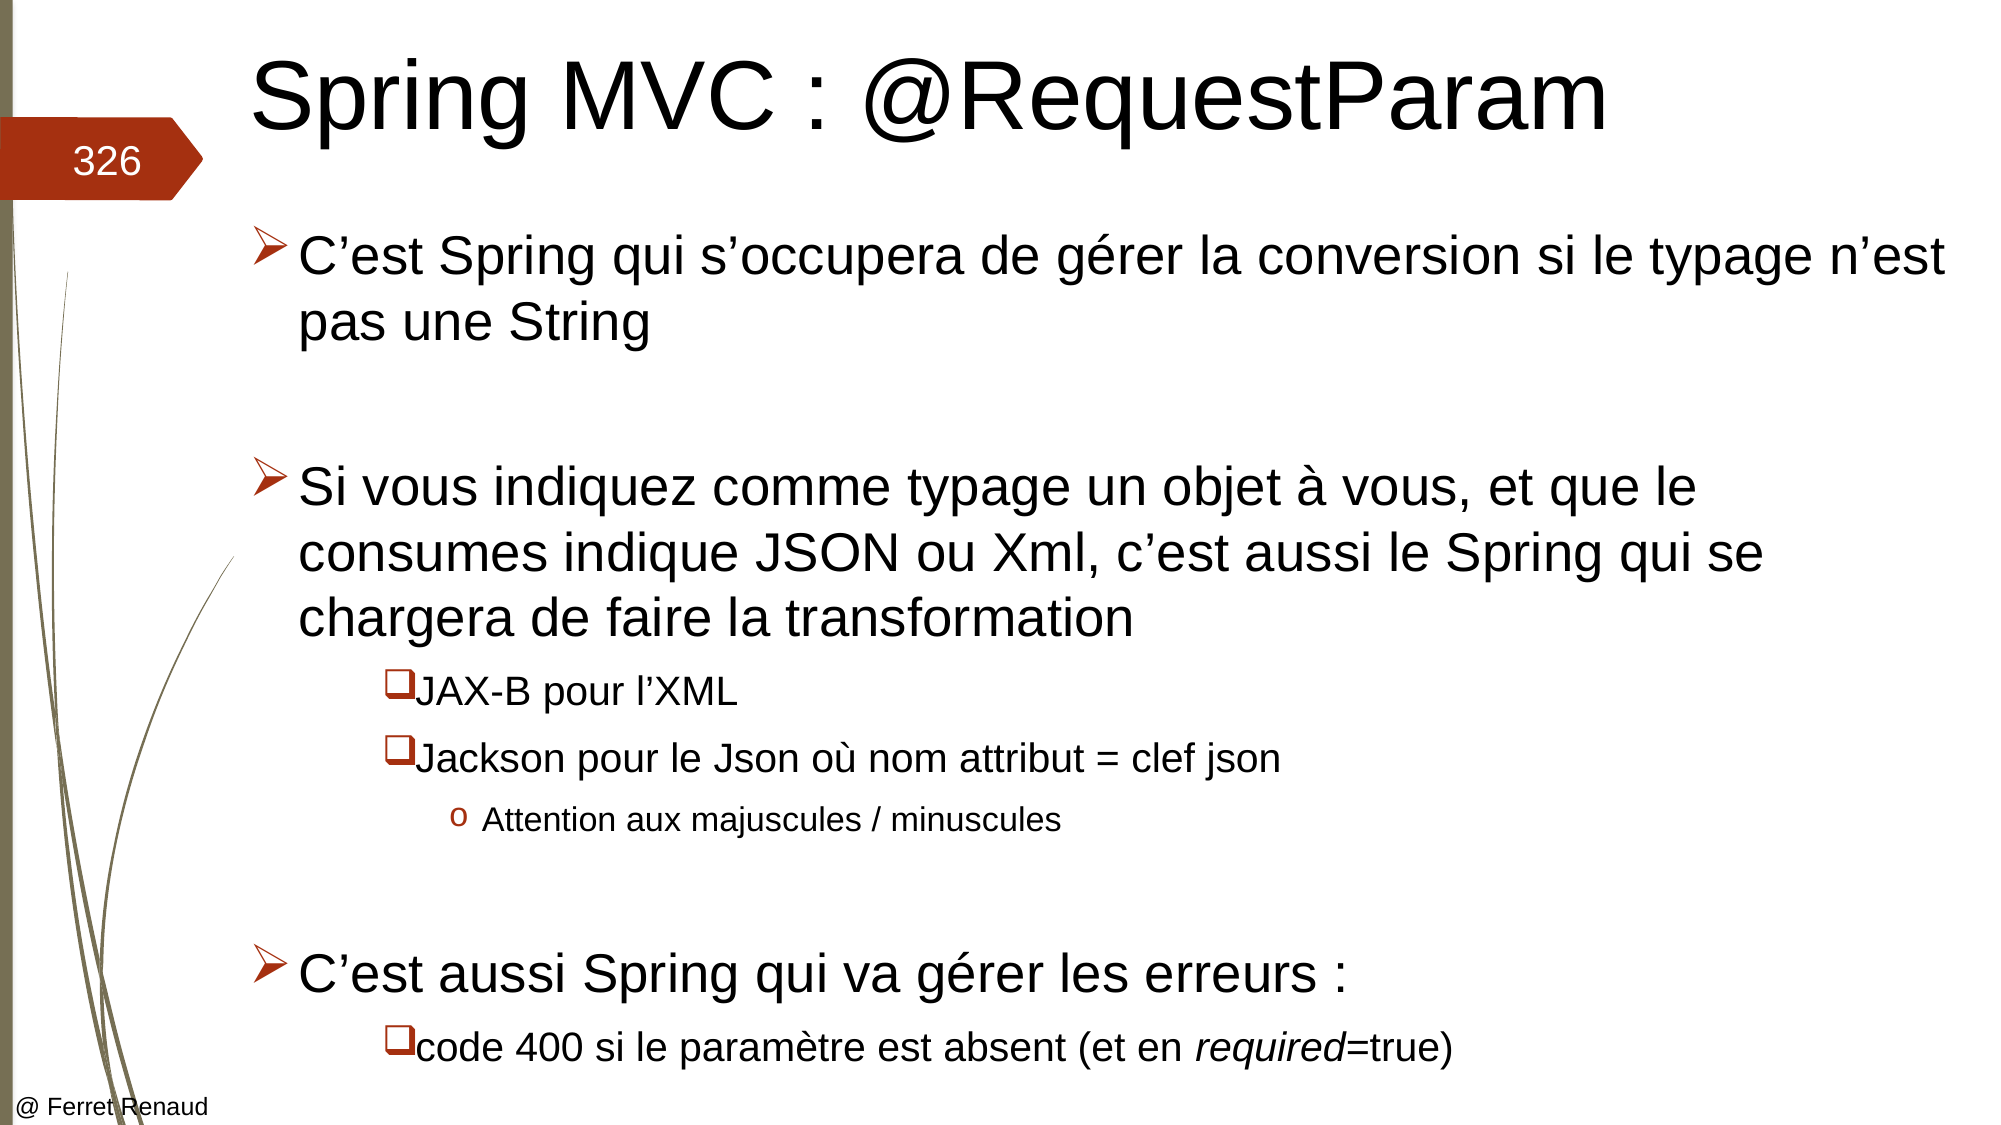

# Spring MVC : @RequestParam
326
C’est Spring qui s’occupera de gérer la conversion si le typage n’est pas une String

Si vous indiquez comme typage un objet à vous, et que le consumes indique JSON ou Xml, c’est aussi le Spring qui se chargera de faire la transformation
JAX-B pour l’XML
Jackson pour le Json où nom attribut = clef json
Attention aux majuscules / minuscules

C’est aussi Spring qui va gérer les erreurs :
code 400 si le paramètre est absent (et en required=true)
@ Ferret Renaud